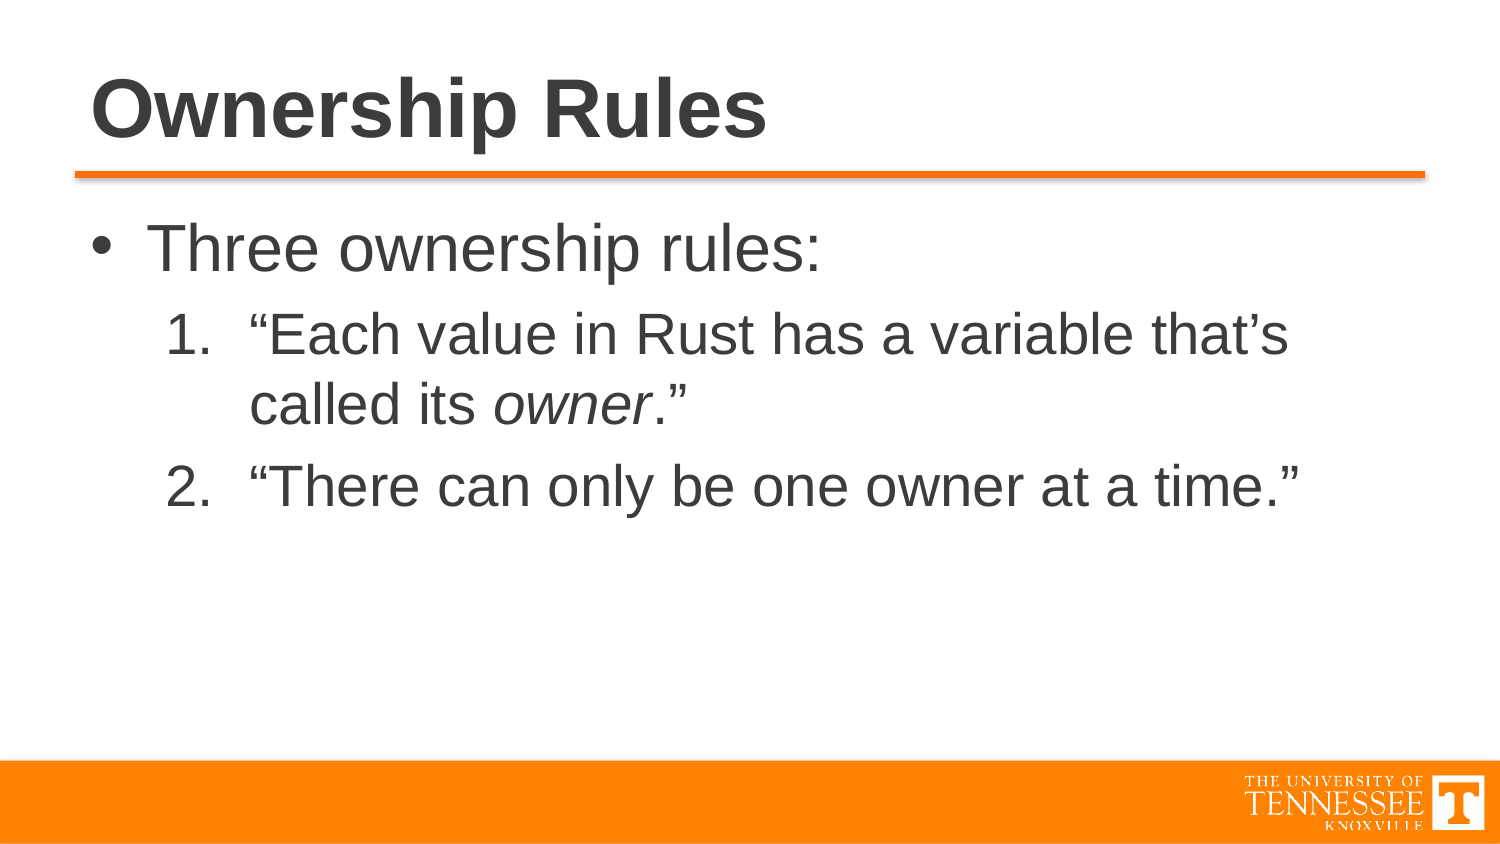

# Ownership Rules
Three ownership rules:
“Each value in Rust has a variable that’s called its owner.”
“There can only be one owner at a time.”